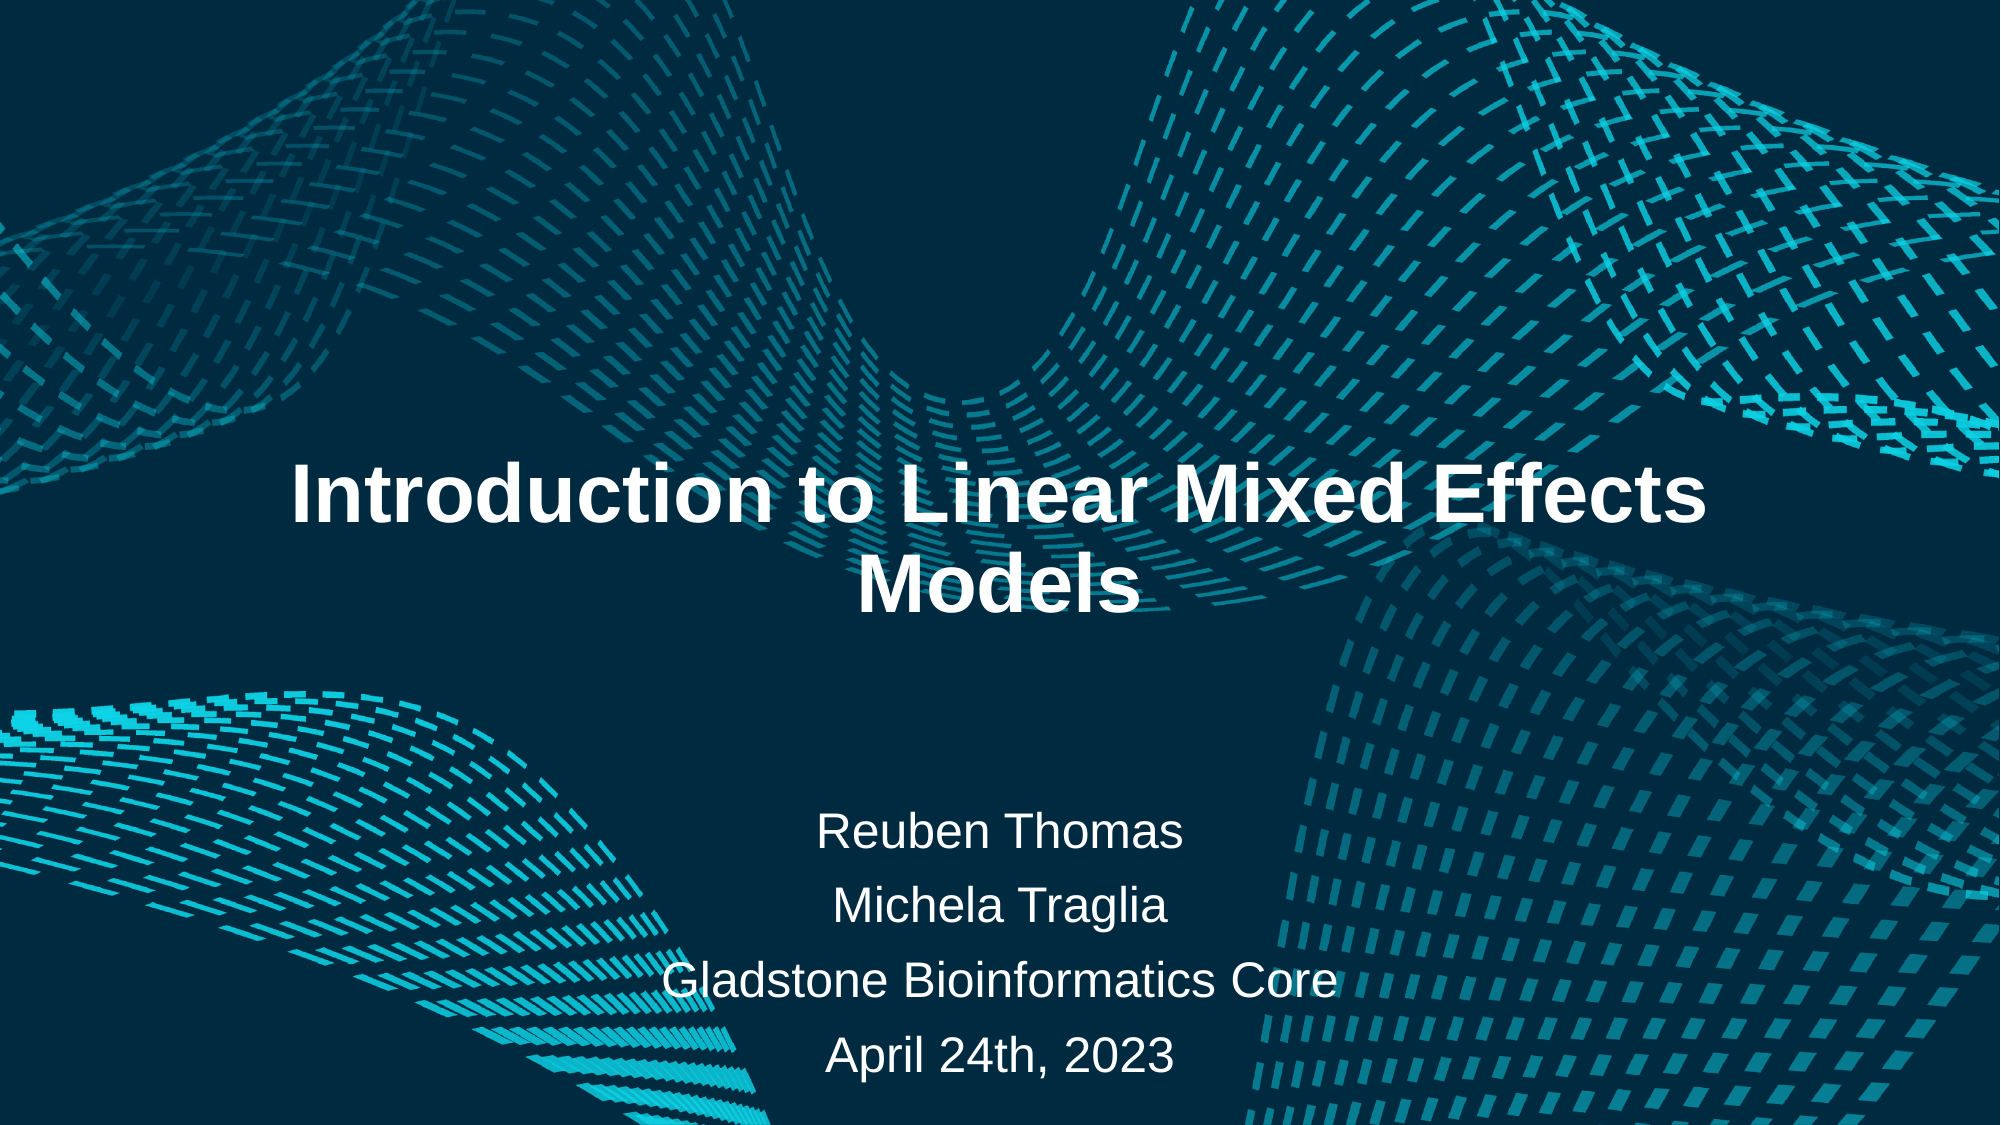

# Introduction to Linear Mixed Effects Models

Reuben Thomas
Michela Traglia
Gladstone Bioinformatics Core
April 24th, 2023